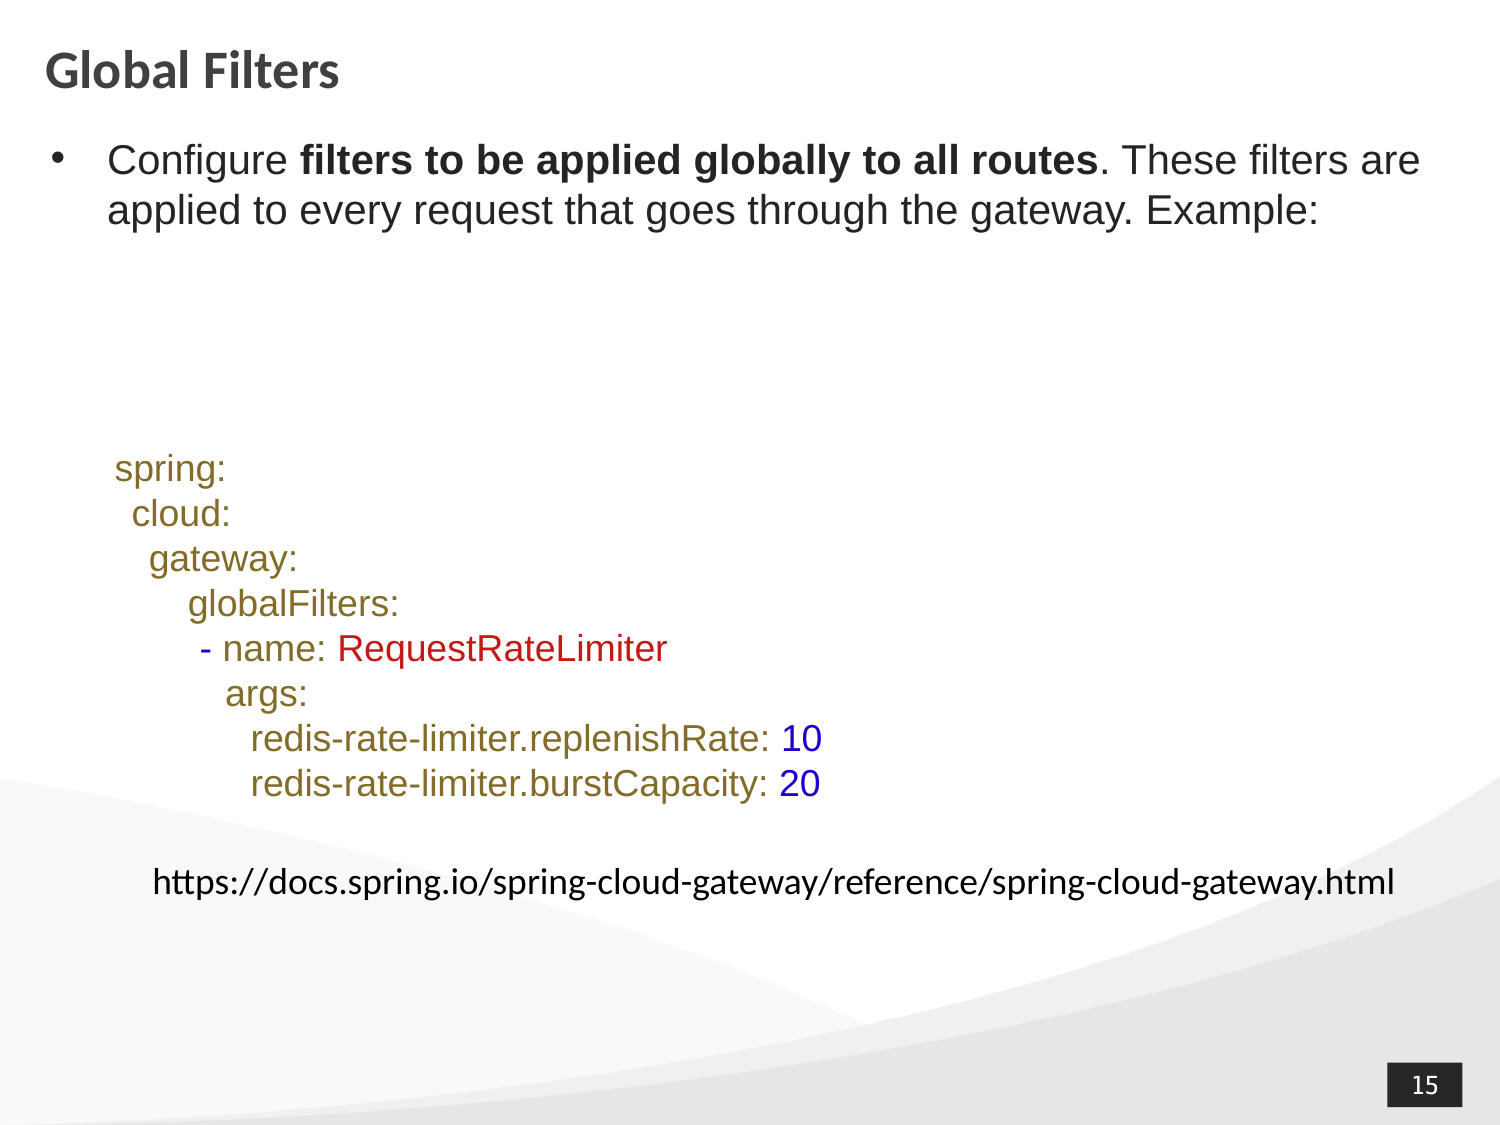

# Global Filters
Configure filters to be applied globally to all routes. These filters are applied to every request that goes through the gateway. Example:
spring:
  cloud:
    gateway:
       globalFilters:
          - name: RequestRateLimiter
             args:
                redis-rate-limiter.replenishRate: 10
                redis-rate-limiter.burstCapacity: 20
https://docs.spring.io/spring-cloud-gateway/reference/spring-cloud-gateway.html